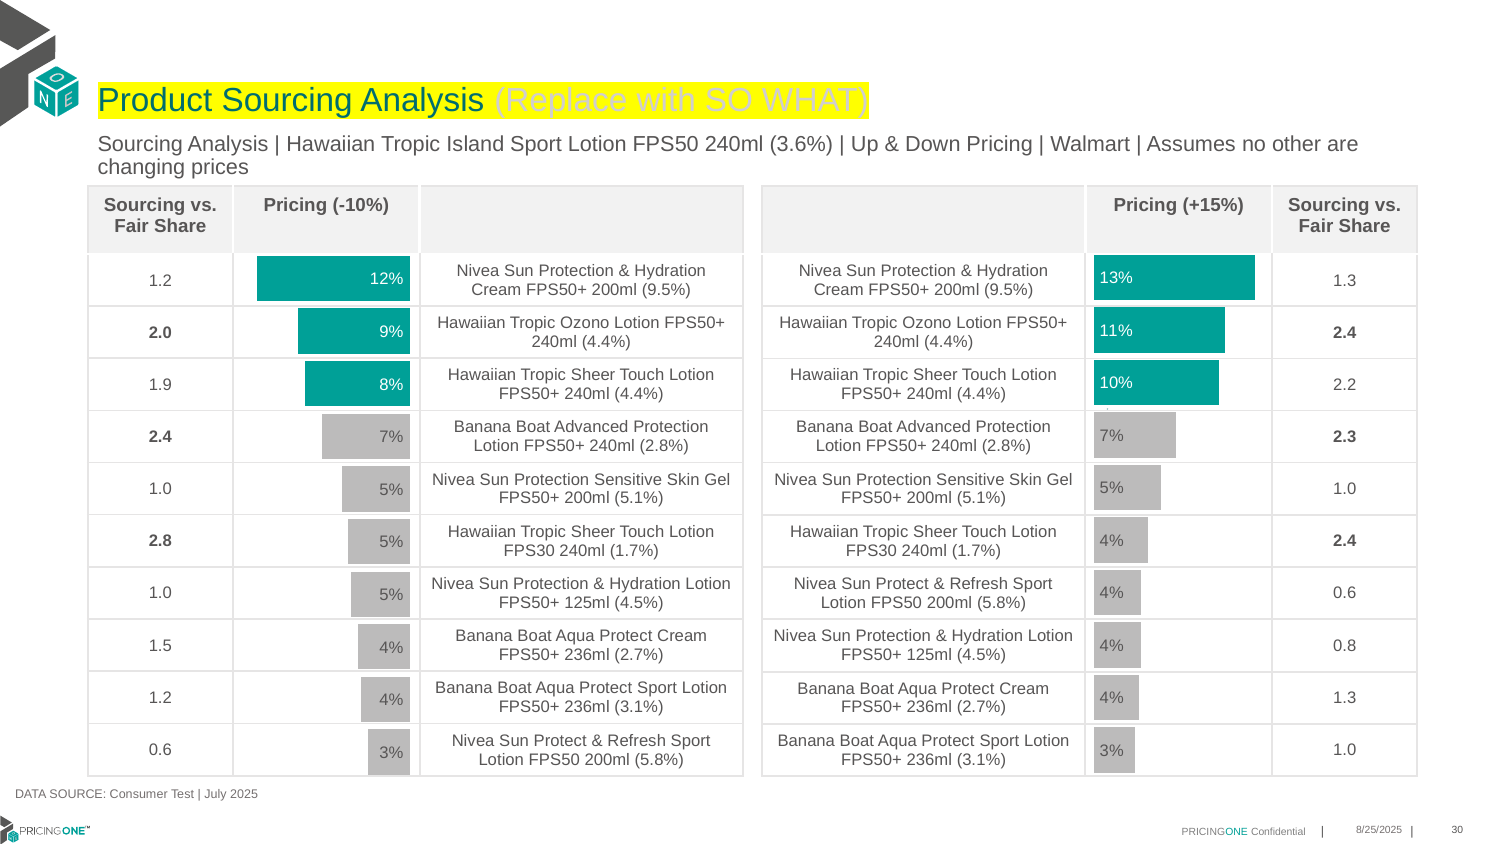

# Product Sourcing Analysis (Replace with SO WHAT)
Sourcing Analysis | Hawaiian Tropic Island Sport Lotion FPS50 240ml (3.6%) | Up & Down Pricing | Walmart | Assumes no other are changing prices
| Sourcing vs. Fair Share | Pricing (-10%) |  |
| --- | --- | --- |
| 1.2 |  | Nivea Sun Protection & Hydration Cream FPS50+ 200ml (9.5%) |
| 2.0 |  | Hawaiian Tropic Ozono Lotion FPS50+ 240ml (4.4%) |
| 1.9 |  | Hawaiian Tropic Sheer Touch Lotion FPS50+ 240ml (4.4%) |
| 2.4 |  | Banana Boat Advanced Protection Lotion FPS50+ 240ml (2.8%) |
| 1.0 |  | Nivea Sun Protection Sensitive Skin Gel FPS50+ 200ml (5.1%) |
| 2.8 |  | Hawaiian Tropic Sheer Touch Lotion FPS30 240ml (1.7%) |
| 1.0 |  | Nivea Sun Protection & Hydration Lotion FPS50+ 125ml (4.5%) |
| 1.5 |  | Banana Boat Aqua Protect Cream FPS50+ 236ml (2.7%) |
| 1.2 |  | Banana Boat Aqua Protect Sport Lotion FPS50+ 236ml (3.1%) |
| 0.6 |  | Nivea Sun Protect & Refresh Sport Lotion FPS50 200ml (5.8%) |
|  | Pricing (+15%) | Sourcing vs. Fair Share |
| --- | --- | --- |
| Nivea Sun Protection & Hydration Cream FPS50+ 200ml (9.5%) |  | 1.3 |
| Hawaiian Tropic Ozono Lotion FPS50+ 240ml (4.4%) |  | 2.4 |
| Hawaiian Tropic Sheer Touch Lotion FPS50+ 240ml (4.4%) |  | 2.2 |
| Banana Boat Advanced Protection Lotion FPS50+ 240ml (2.8%) |  | 2.3 |
| Nivea Sun Protection Sensitive Skin Gel FPS50+ 200ml (5.1%) |  | 1.0 |
| Hawaiian Tropic Sheer Touch Lotion FPS30 240ml (1.7%) |  | 2.4 |
| Nivea Sun Protect & Refresh Sport Lotion FPS50 200ml (5.8%) |  | 0.6 |
| Nivea Sun Protection & Hydration Lotion FPS50+ 125ml (4.5%) |  | 0.8 |
| Banana Boat Aqua Protect Cream FPS50+ 236ml (2.7%) |  | 1.3 |
| Banana Boat Aqua Protect Sport Lotion FPS50+ 236ml (3.1%) |  | 1.0 |

### Chart

| Category | Hawaiian Tropic Island Sport Lotion FPS50 240ml (3.6%) |
|---|---|
| Nivea Sun Protection & Hydration Cream FPS50+ 200ml (9.5%) | 0.13033193614301455 |
| Hawaiian Tropic Ozono Lotion FPS50+ 240ml (4.4%) | 0.10633109480802402 |
| Hawaiian Tropic Sheer Touch Lotion FPS50+ 240ml (4.4%) | 0.10157186065685748 |
| Banana Boat Advanced Protection Lotion FPS50+ 240ml (2.8%) | 0.06625052852576713 |
| Nivea Sun Protection Sensitive Skin Gel FPS50+ 200ml (5.1%) | 0.05482949731614826 |
| Hawaiian Tropic Sheer Touch Lotion FPS30 240ml (1.7%) | 0.04356459302944133 |
| Nivea Sun Protect & Refresh Sport Lotion FPS50 200ml (5.8%) | 0.038441491765081284 |
| Nivea Sun Protection & Hydration Lotion FPS50+ 125ml (4.5%) | 0.037860100297428395 |
| Banana Boat Aqua Protect Cream FPS50+ 236ml (2.7%) | 0.036459951185690426 |
| Banana Boat Aqua Protect Sport Lotion FPS50+ 236ml (3.1%) | 0.03302961292981779 |

### Chart

| Category | Hawaiian Tropic Island Sport Lotion FPS50 240ml (3.6%) |
|---|---|
| Nivea Sun Protection & Hydration Cream FPS50+ 200ml (9.5%) | 0.12225726882627598 |
| Hawaiian Tropic Ozono Lotion FPS50+ 240ml (4.4%) | 0.08948341725771689 |
| Hawaiian Tropic Sheer Touch Lotion FPS50+ 240ml (4.4%) | 0.08421407384999212 |
| Banana Boat Advanced Protection Lotion FPS50+ 240ml (2.8%) | 0.07065131862961392 |
| Nivea Sun Protection Sensitive Skin Gel FPS50+ 200ml (5.1%) | 0.05442553023269884 |
| Hawaiian Tropic Sheer Touch Lotion FPS30 240ml (1.7%) | 0.04965951087101555 |
| Nivea Sun Protection & Hydration Lotion FPS50+ 125ml (4.5%) | 0.04692047608775089 |
| Banana Boat Aqua Protect Cream FPS50+ 236ml (2.7%) | 0.041700699137483595 |
| Banana Boat Aqua Protect Sport Lotion FPS50+ 236ml (3.1%) | 0.03960901394158041 |
| Nivea Sun Protect & Refresh Sport Lotion FPS50 200ml (5.8%) | 0.03408988532030309 |
DATA SOURCE: Consumer Test | July 2025

8/25/2025
30